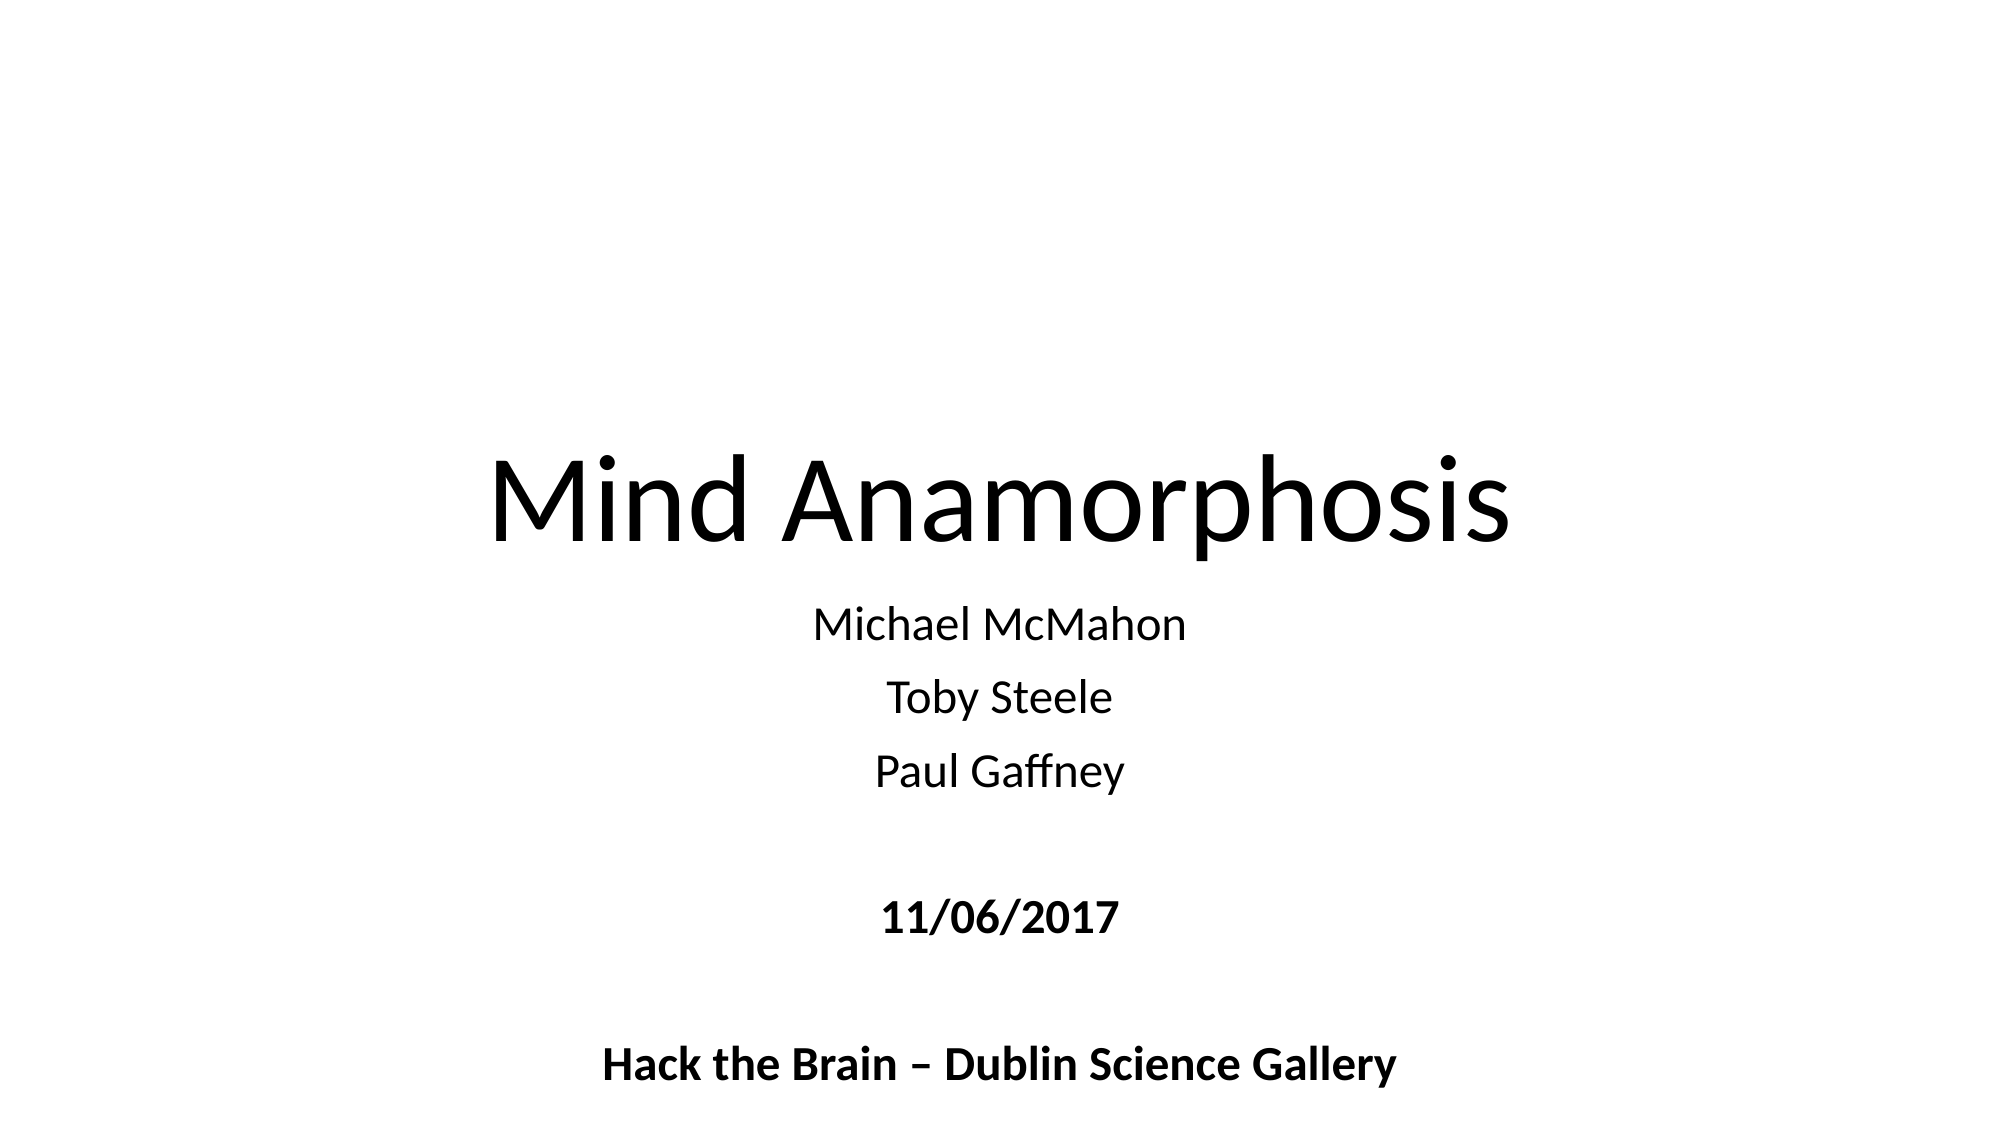

# Mind Anamorphosis
Michael McMahon
Toby Steele
Paul Gaffney

11/06/2017

Hack the Brain – Dublin Science Gallery